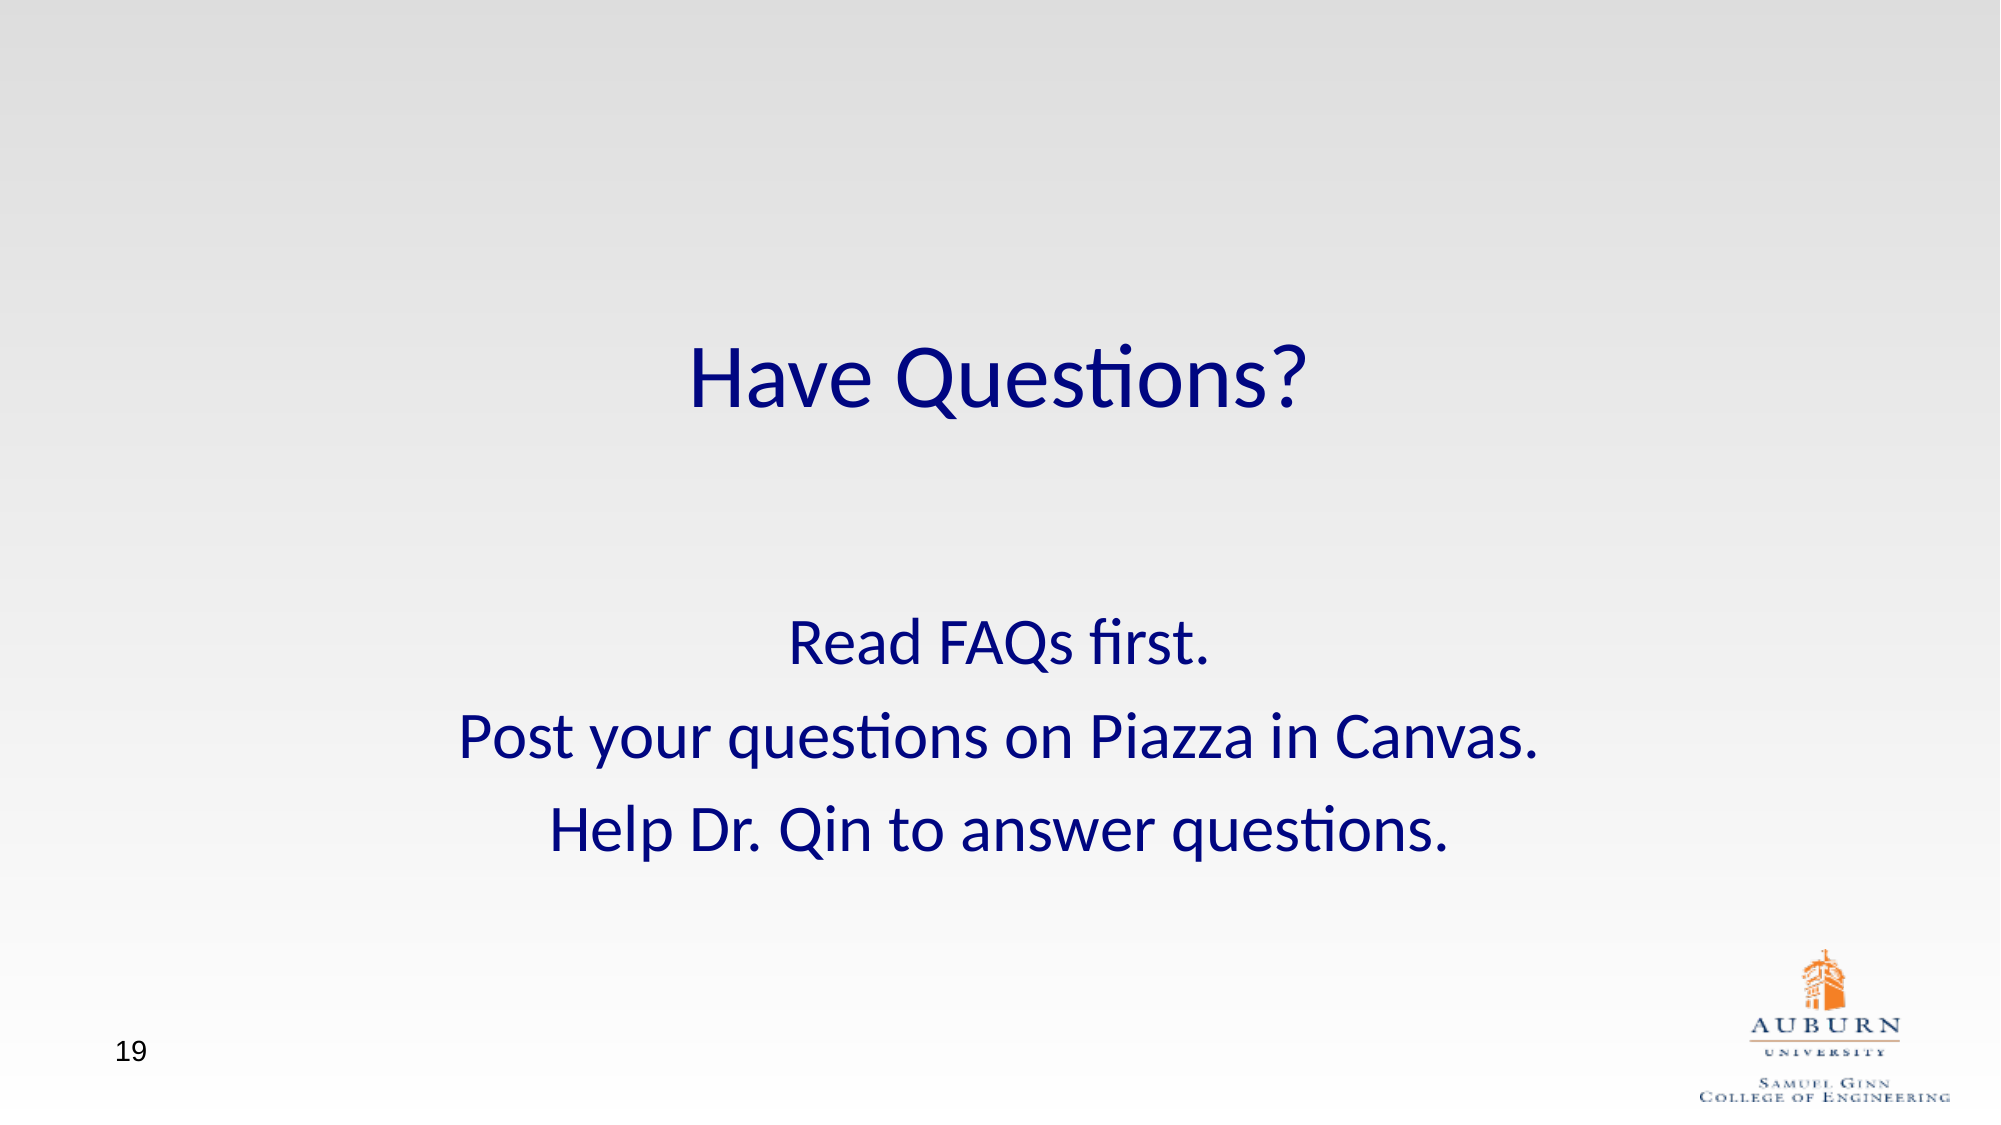

# Have Questions?
Read FAQs first.
Post your questions on Piazza in Canvas.
Help Dr. Qin to answer questions.
19